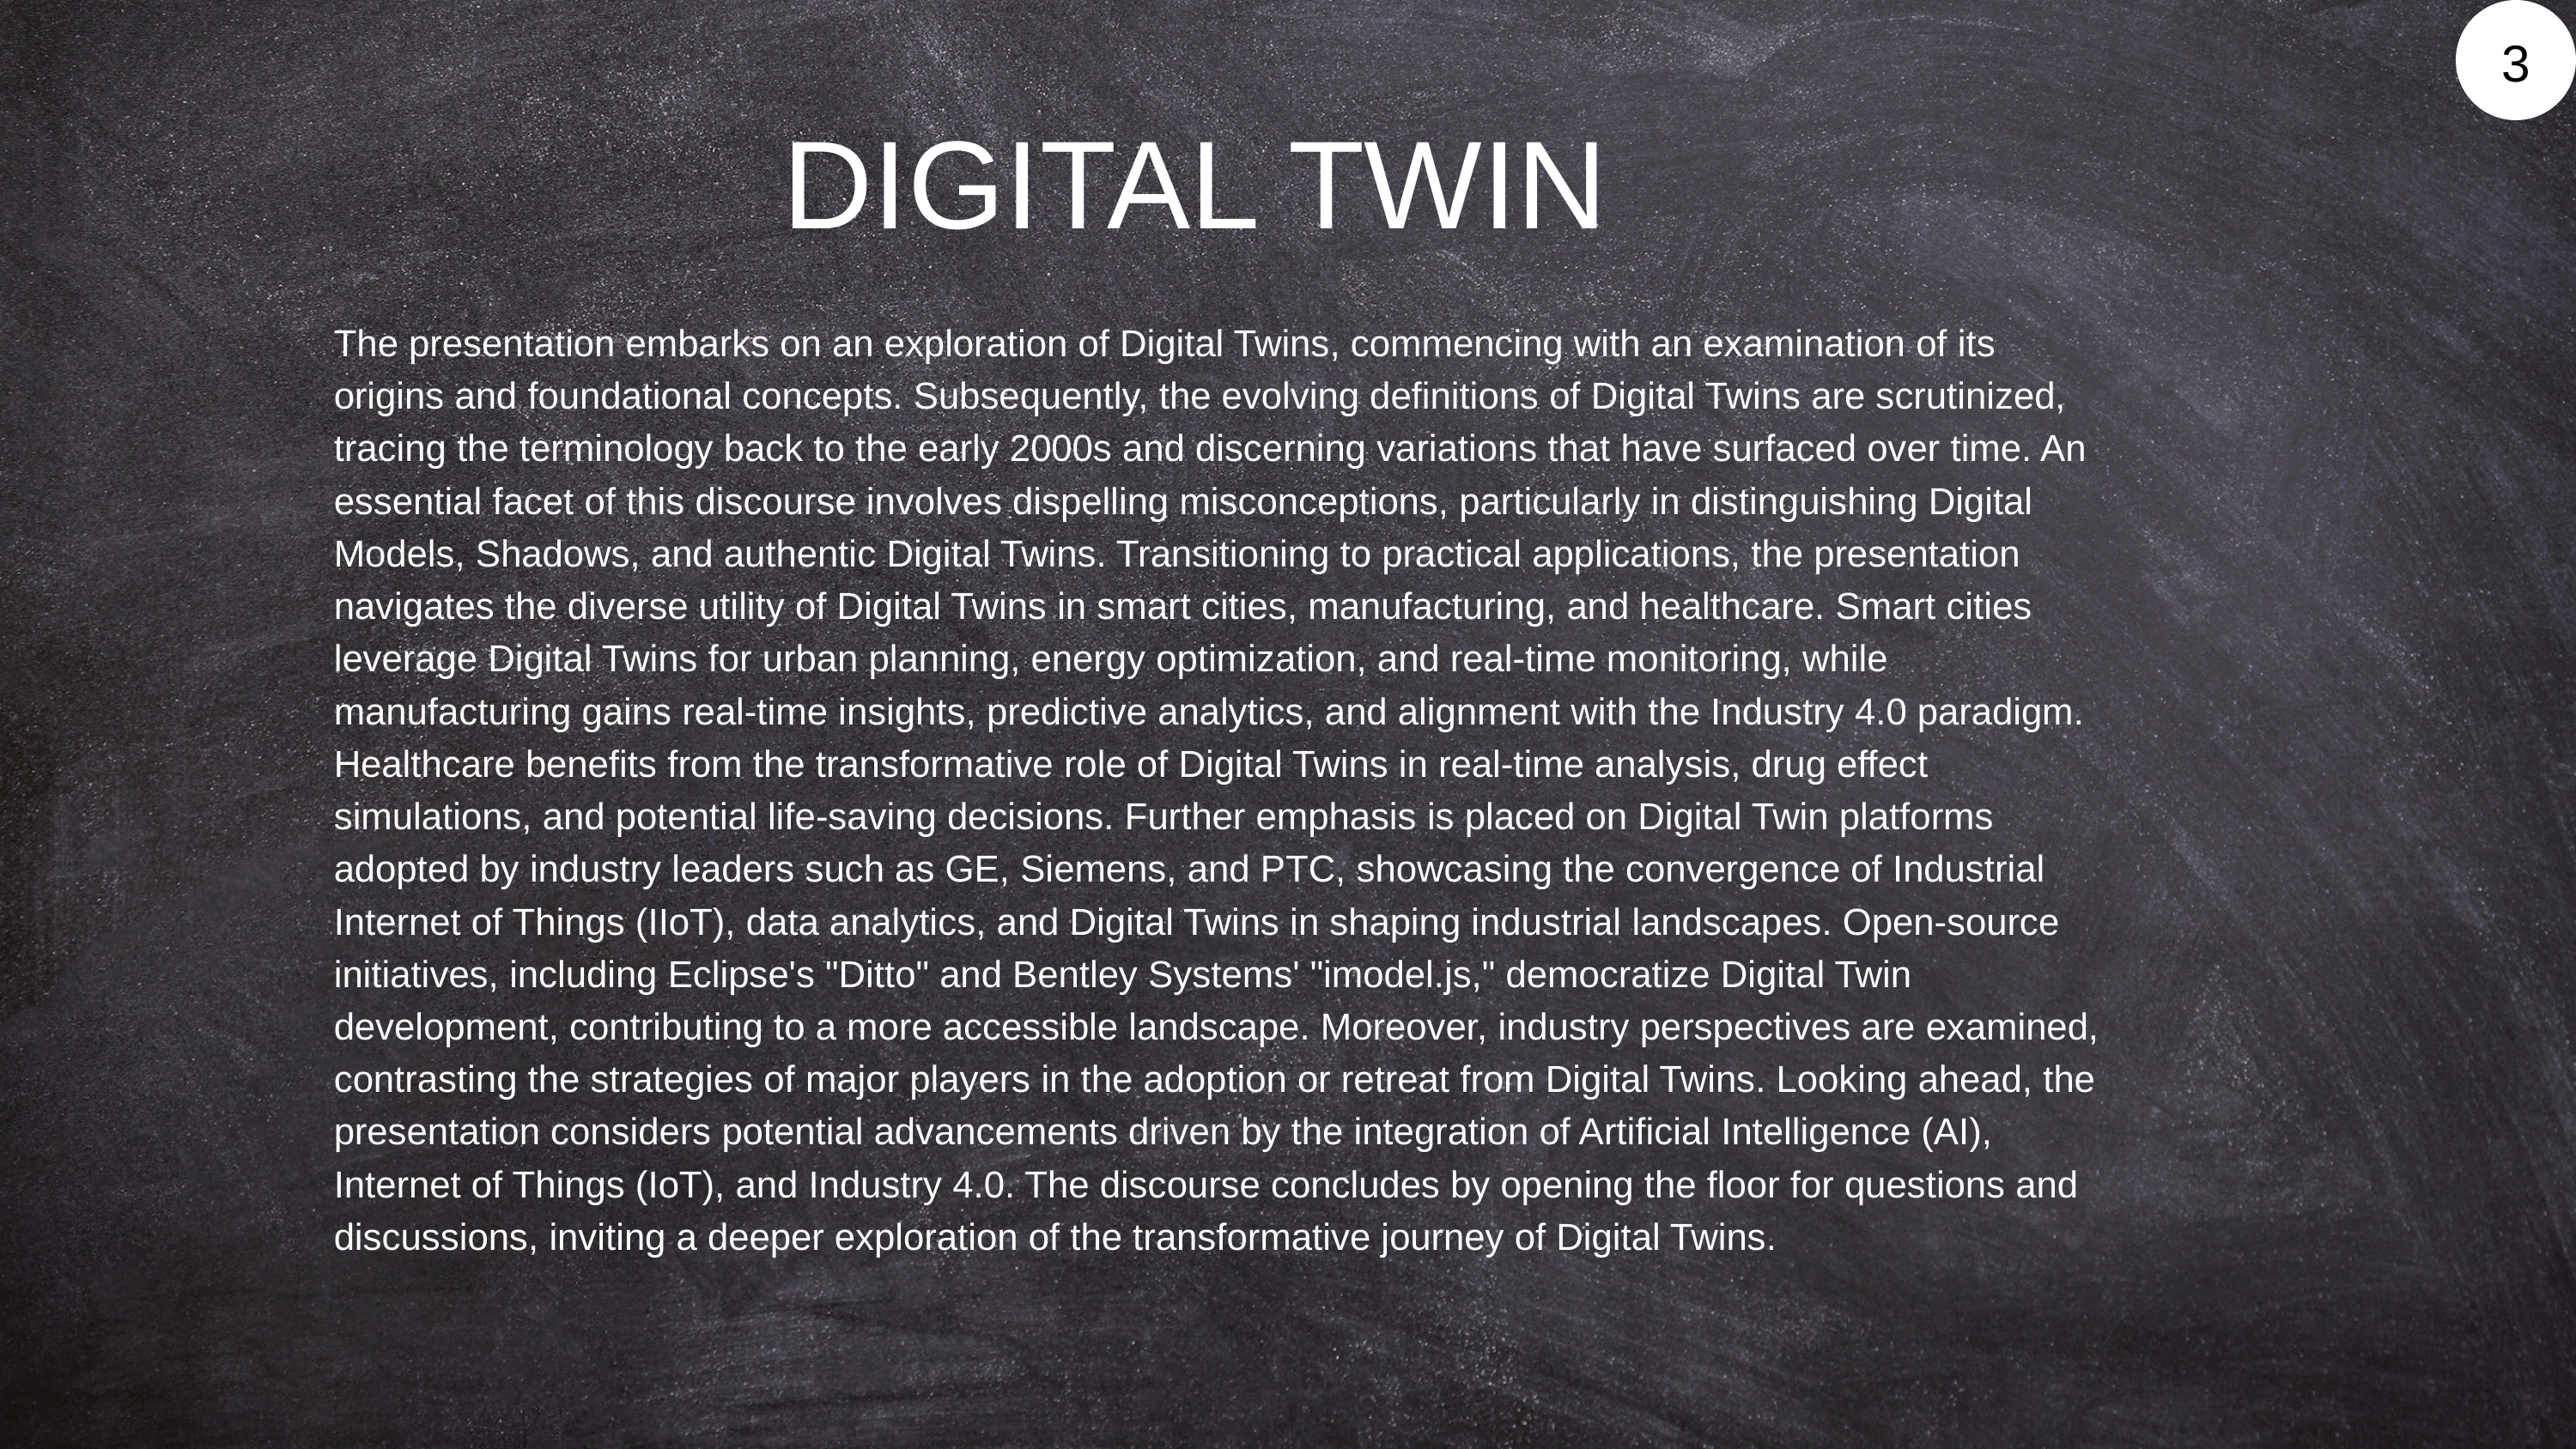

3
DIGITAL TWIN
The presentation embarks on an exploration of Digital Twins, commencing with an examination of its origins and foundational concepts. Subsequently, the evolving definitions of Digital Twins are scrutinized, tracing the terminology back to the early 2000s and discerning variations that have surfaced over time. An essential facet of this discourse involves dispelling misconceptions, particularly in distinguishing Digital Models, Shadows, and authentic Digital Twins. Transitioning to practical applications, the presentation navigates the diverse utility of Digital Twins in smart cities, manufacturing, and healthcare. Smart cities leverage Digital Twins for urban planning, energy optimization, and real-time monitoring, while manufacturing gains real-time insights, predictive analytics, and alignment with the Industry 4.0 paradigm. Healthcare benefits from the transformative role of Digital Twins in real-time analysis, drug effect simulations, and potential life-saving decisions. Further emphasis is placed on Digital Twin platforms adopted by industry leaders such as GE, Siemens, and PTC, showcasing the convergence of Industrial Internet of Things (IIoT), data analytics, and Digital Twins in shaping industrial landscapes. Open-source initiatives, including Eclipse's "Ditto" and Bentley Systems' "imodel.js," democratize Digital Twin development, contributing to a more accessible landscape. Moreover, industry perspectives are examined, contrasting the strategies of major players in the adoption or retreat from Digital Twins. Looking ahead, the presentation considers potential advancements driven by the integration of Artificial Intelligence (AI), Internet of Things (IoT), and Industry 4.0. The discourse concludes by opening the floor for questions and discussions, inviting a deeper exploration of the transformative journey of Digital Twins.